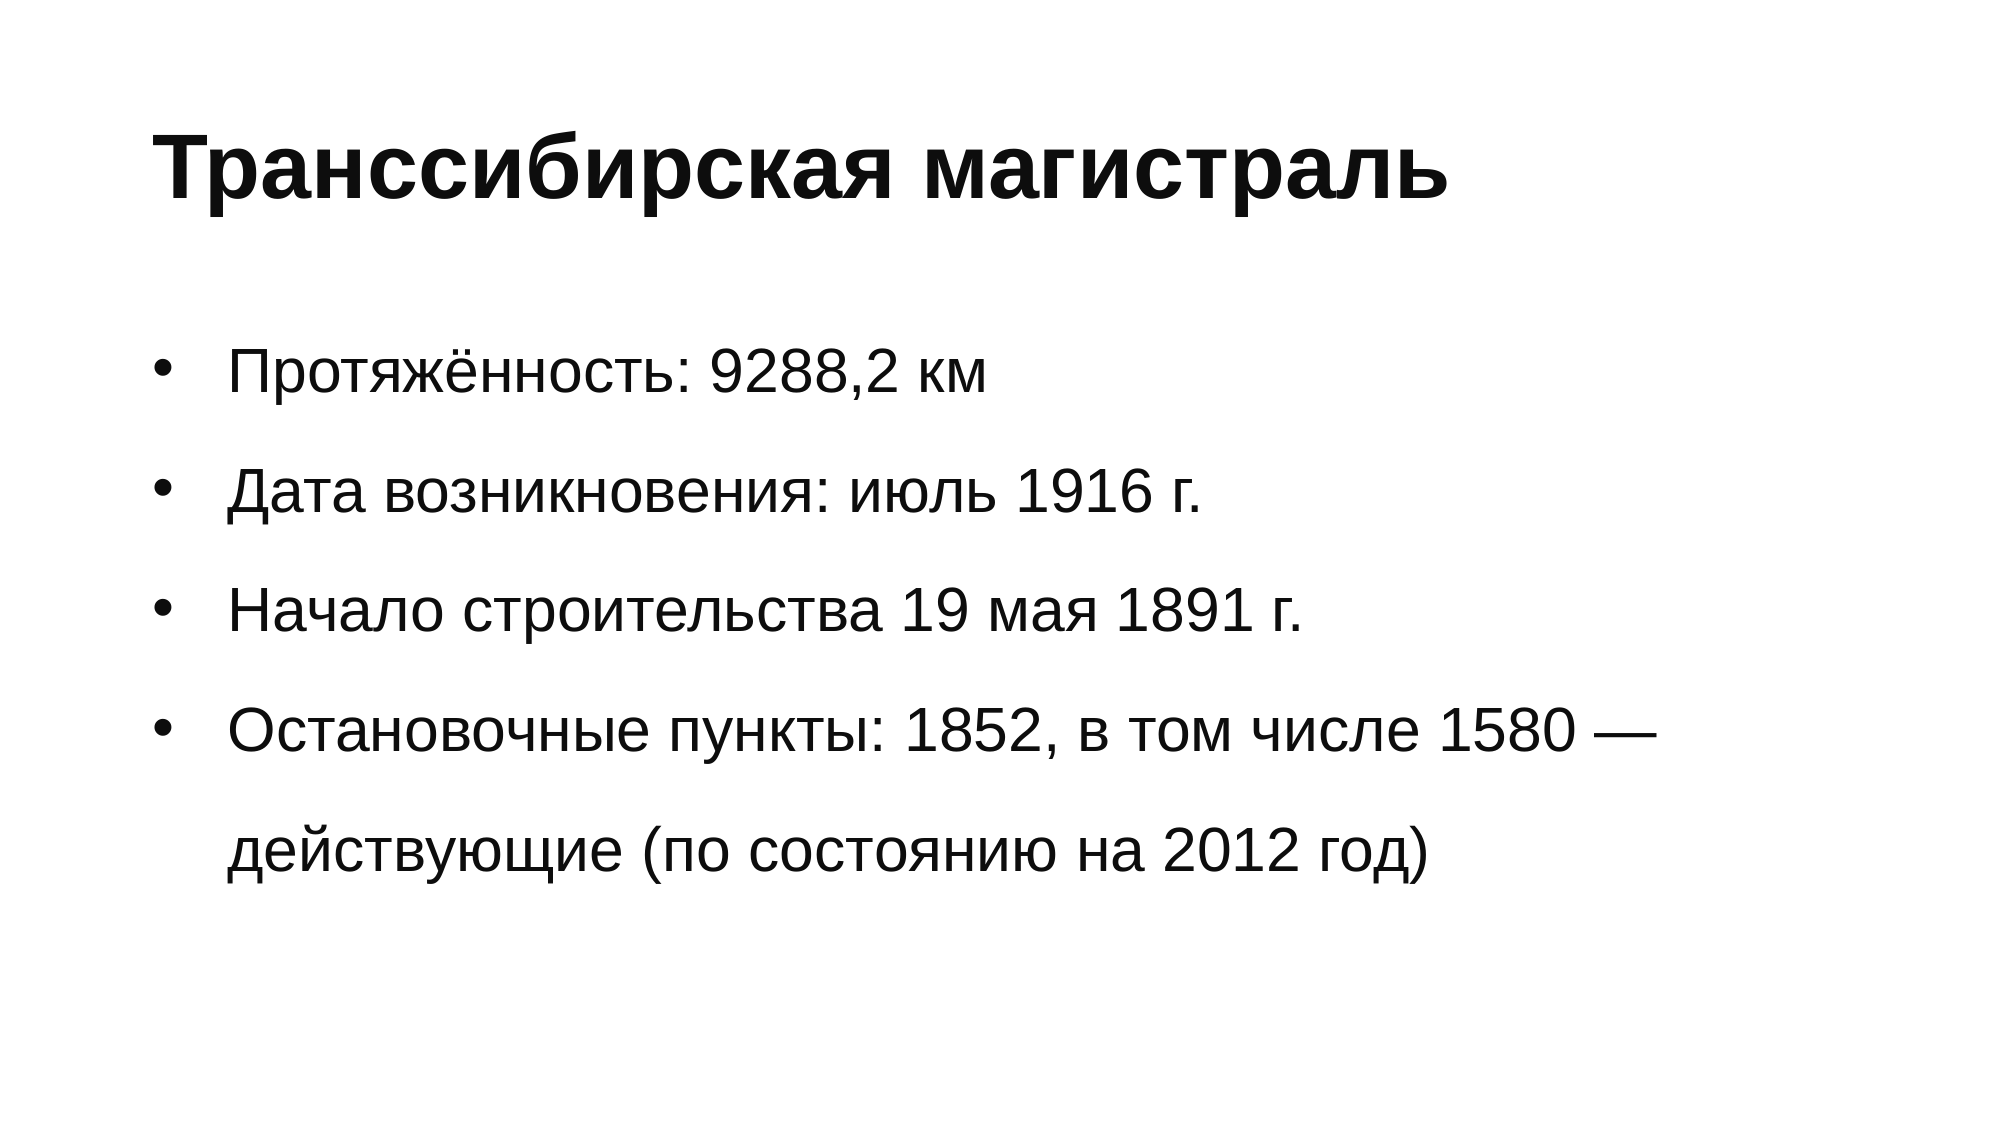

# Транссибирская магистраль
Протяжённость: 9288,2 км
Дата возникновения: июль 1916 г.
Начало строительства 19 мая 1891 г.
Остановочные пункты: 1852, в том числе 1580 — действующие (по состоянию на 2012 год)